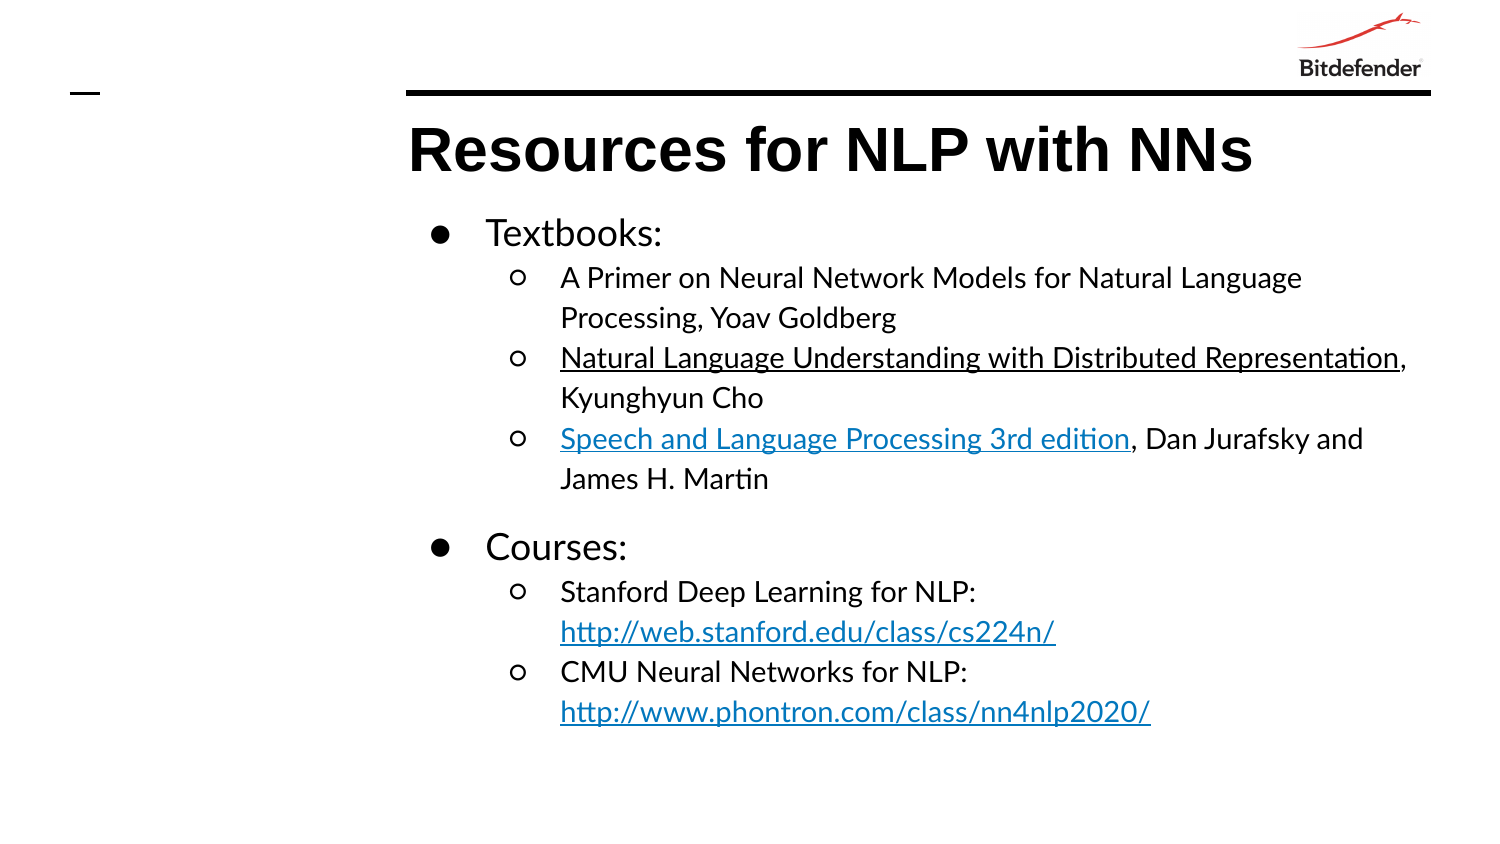

# Resources for NLP with NNs
Textbooks:
A Primer on Neural Network Models for Natural Language Processing, Yoav Goldberg
Natural Language Understanding with Distributed Representation, Kyunghyun Cho
Speech and Language Processing 3rd edition, Dan Jurafsky and James H. Martin
Courses:
Stanford Deep Learning for NLP:	http://web.stanford.edu/class/cs224n/
CMU Neural Networks for NLP: http://www.phontron.com/class/nn4nlp2020/